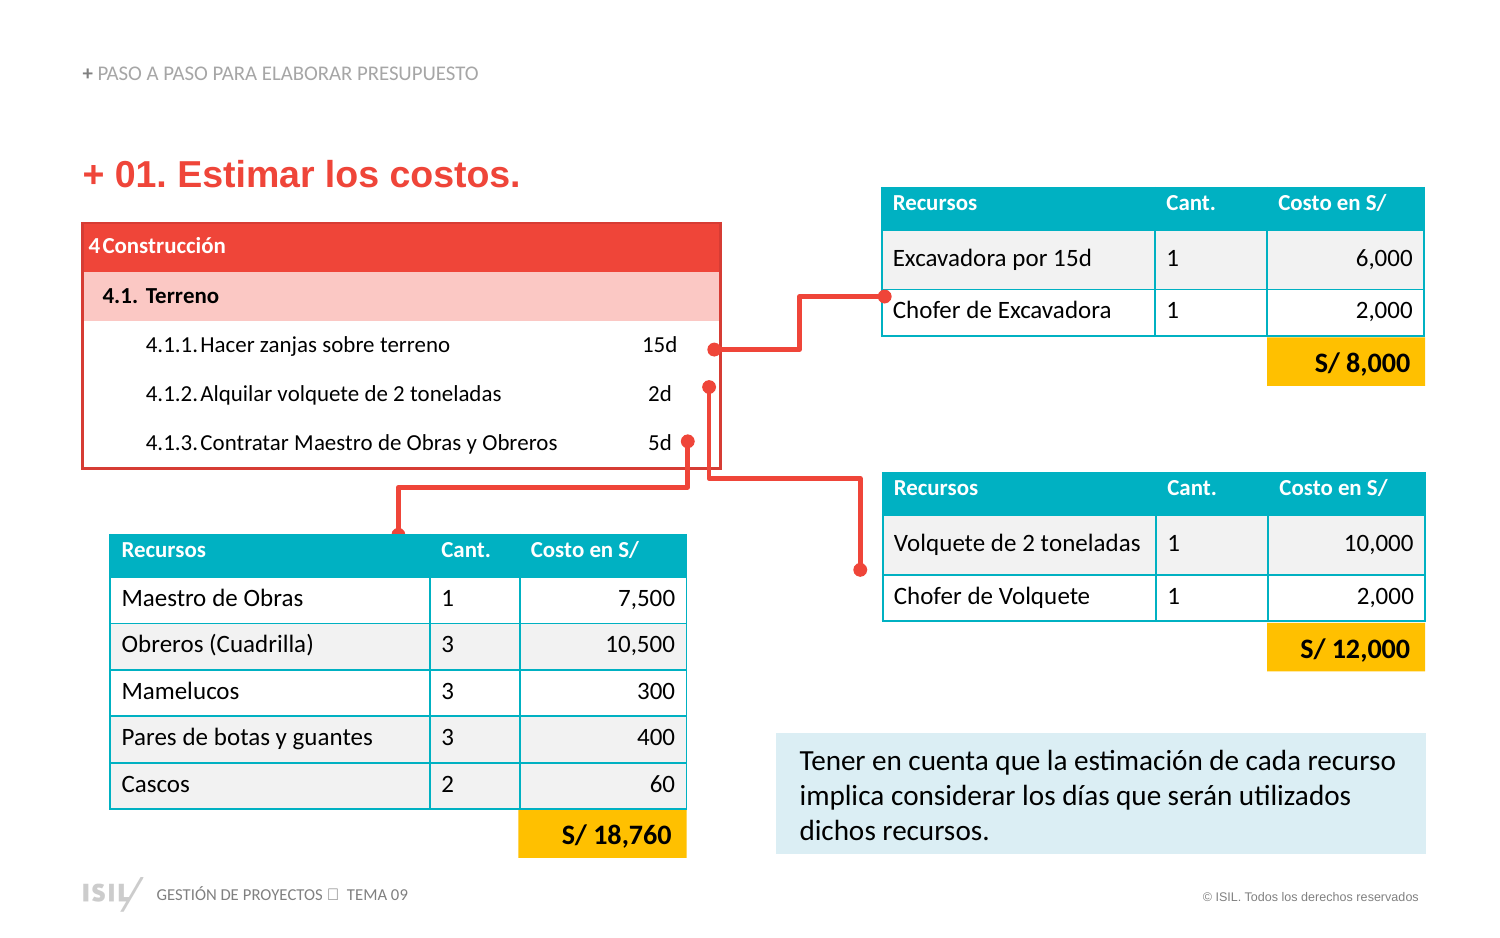

+ PASO A PASO PARA ELABORAR PRESUPUESTO
+ 01. Estimar los costos.
| Recursos | Cant. | Costo en S/ |
| --- | --- | --- |
| Excavadora por 15d | 1 | 6,000 |
| Chofer de Excavadora | 1 | 2,000 |
| 4 | Construcción |  |  |  |
| --- | --- | --- | --- | --- |
|  | 4.1. | Terreno |  |  |
|  |  | 4.1.1. | Hacer zanjas sobre terreno | 15d |
|  |  | 4.1.2. | Alquilar volquete de 2 toneladas | 2d |
|  |  | 4.1.3. | Contratar Maestro de Obras y Obreros | 5d |
S/ 8,000
| Recursos | Cant. | Costo en S/ |
| --- | --- | --- |
| Volquete de 2 toneladas | 1 | 10,000 |
| Chofer de Volquete | 1 | 2,000 |
| Recursos | Cant. | Costo en S/ |
| --- | --- | --- |
| Maestro de Obras | 1 | 7,500 |
| Obreros (Cuadrilla) | 3 | 10,500 |
| Mamelucos | 3 | 300 |
| Pares de botas y guantes | 3 | 400 |
| Cascos | 2 | 60 |
S/ 12,000
Tener en cuenta que la estimación de cada recurso implica considerar los días que serán utilizados dichos recursos.
S/ 18,760